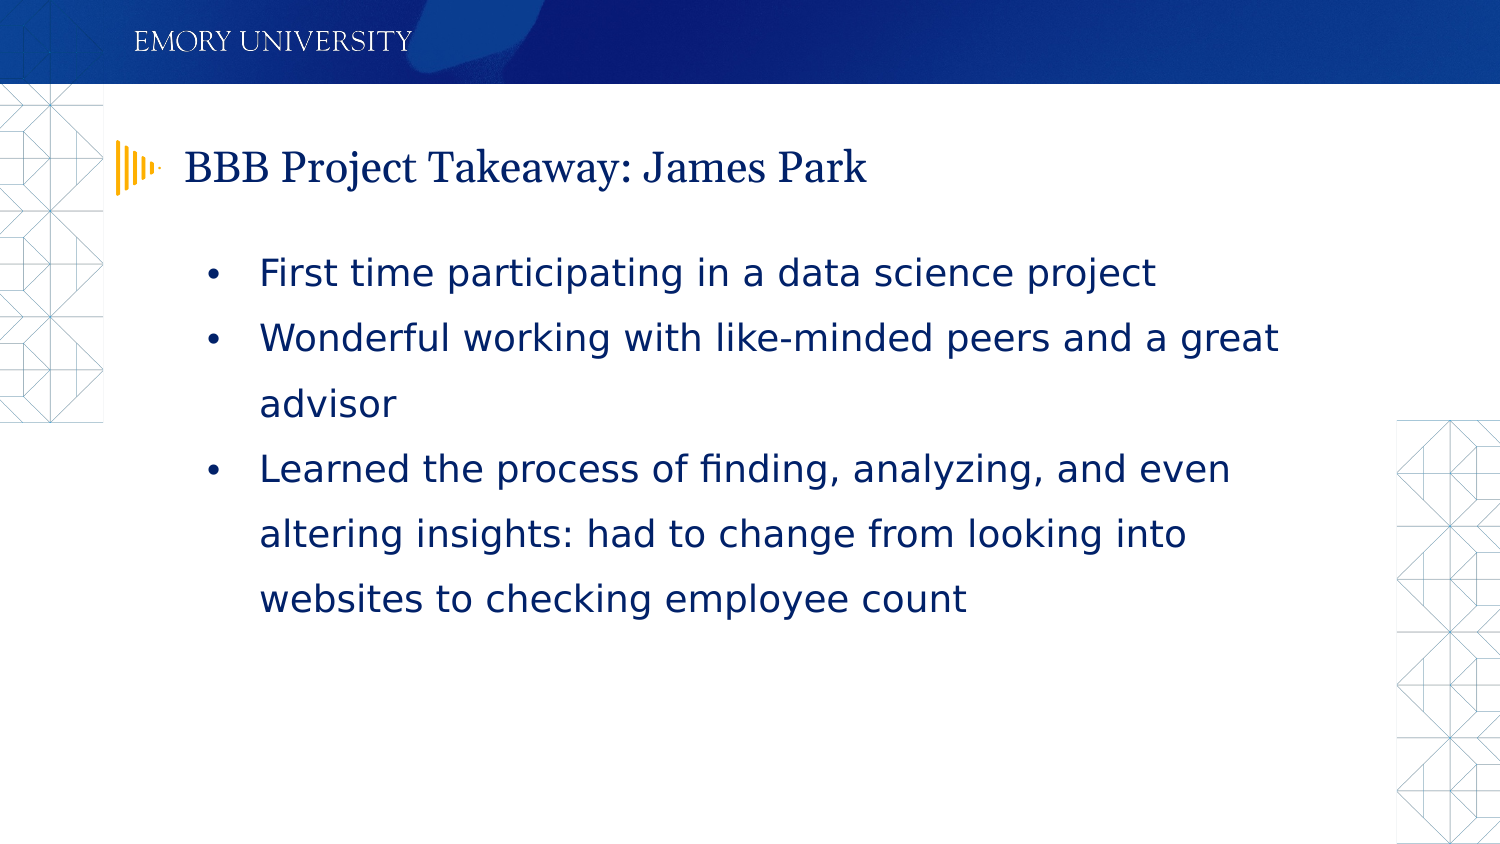

# BBB Project Takeaway: James Park
First time participating in a data science project
Wonderful working with like-minded peers and a great advisor
Learned the process of finding, analyzing, and even altering insights: had to change from looking into websites to checking employee count